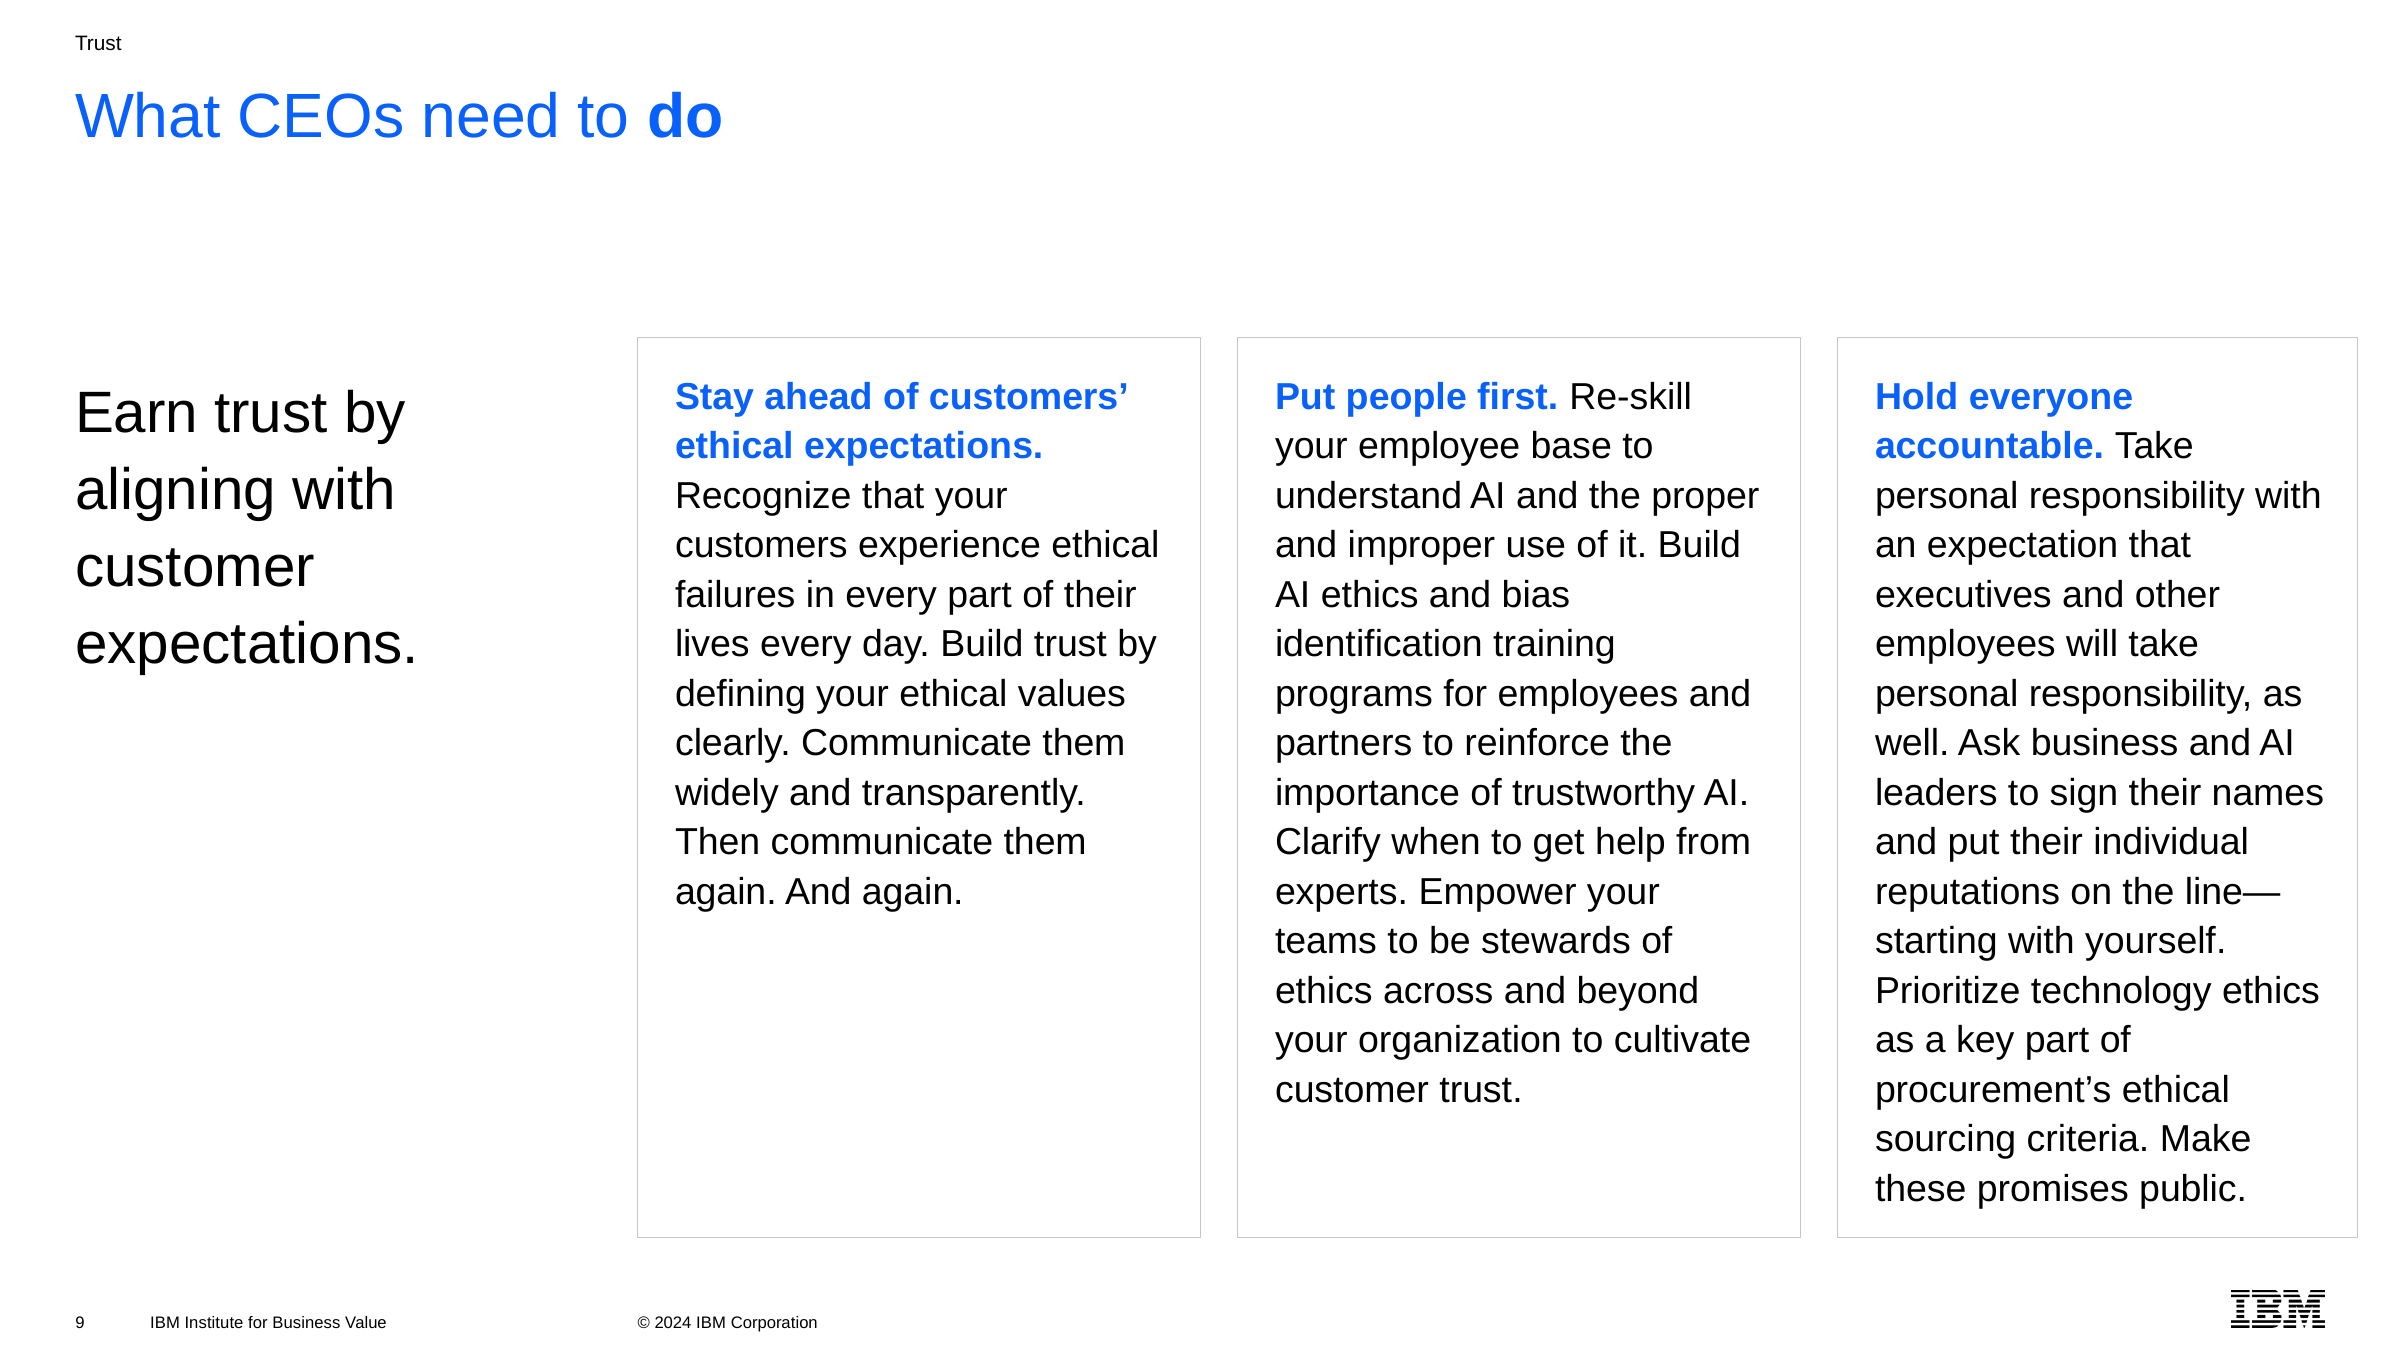

Trust
# What CEOs need to do
Earn trust by aligning with customer expectations.
Stay ahead of customers’ ethical expectations. Recognize that your customers experience ethical failures in every part of their lives every day. Build trust by defining your ethical values clearly. Communicate them widely and transparently. Then communicate them again. And again.
Put people first. Re-skill your employee base to understand AI and the proper and improper use of it. Build AI ethics and bias identification training programs for employees and partners to reinforce the importance of trustworthy AI. Clarify when to get help from experts. Empower your teams to be stewards of ethics across and beyond your organization to cultivate customer trust.
Hold everyone accountable. Take personal responsibility with an expectation that executives and other employees will take personal responsibility, as well. Ask business and AI leaders to sign their names and put their individual reputations on the line—starting with yourself. Prioritize technology ethics as a key part of procurement’s ethical sourcing criteria. Make these promises public.